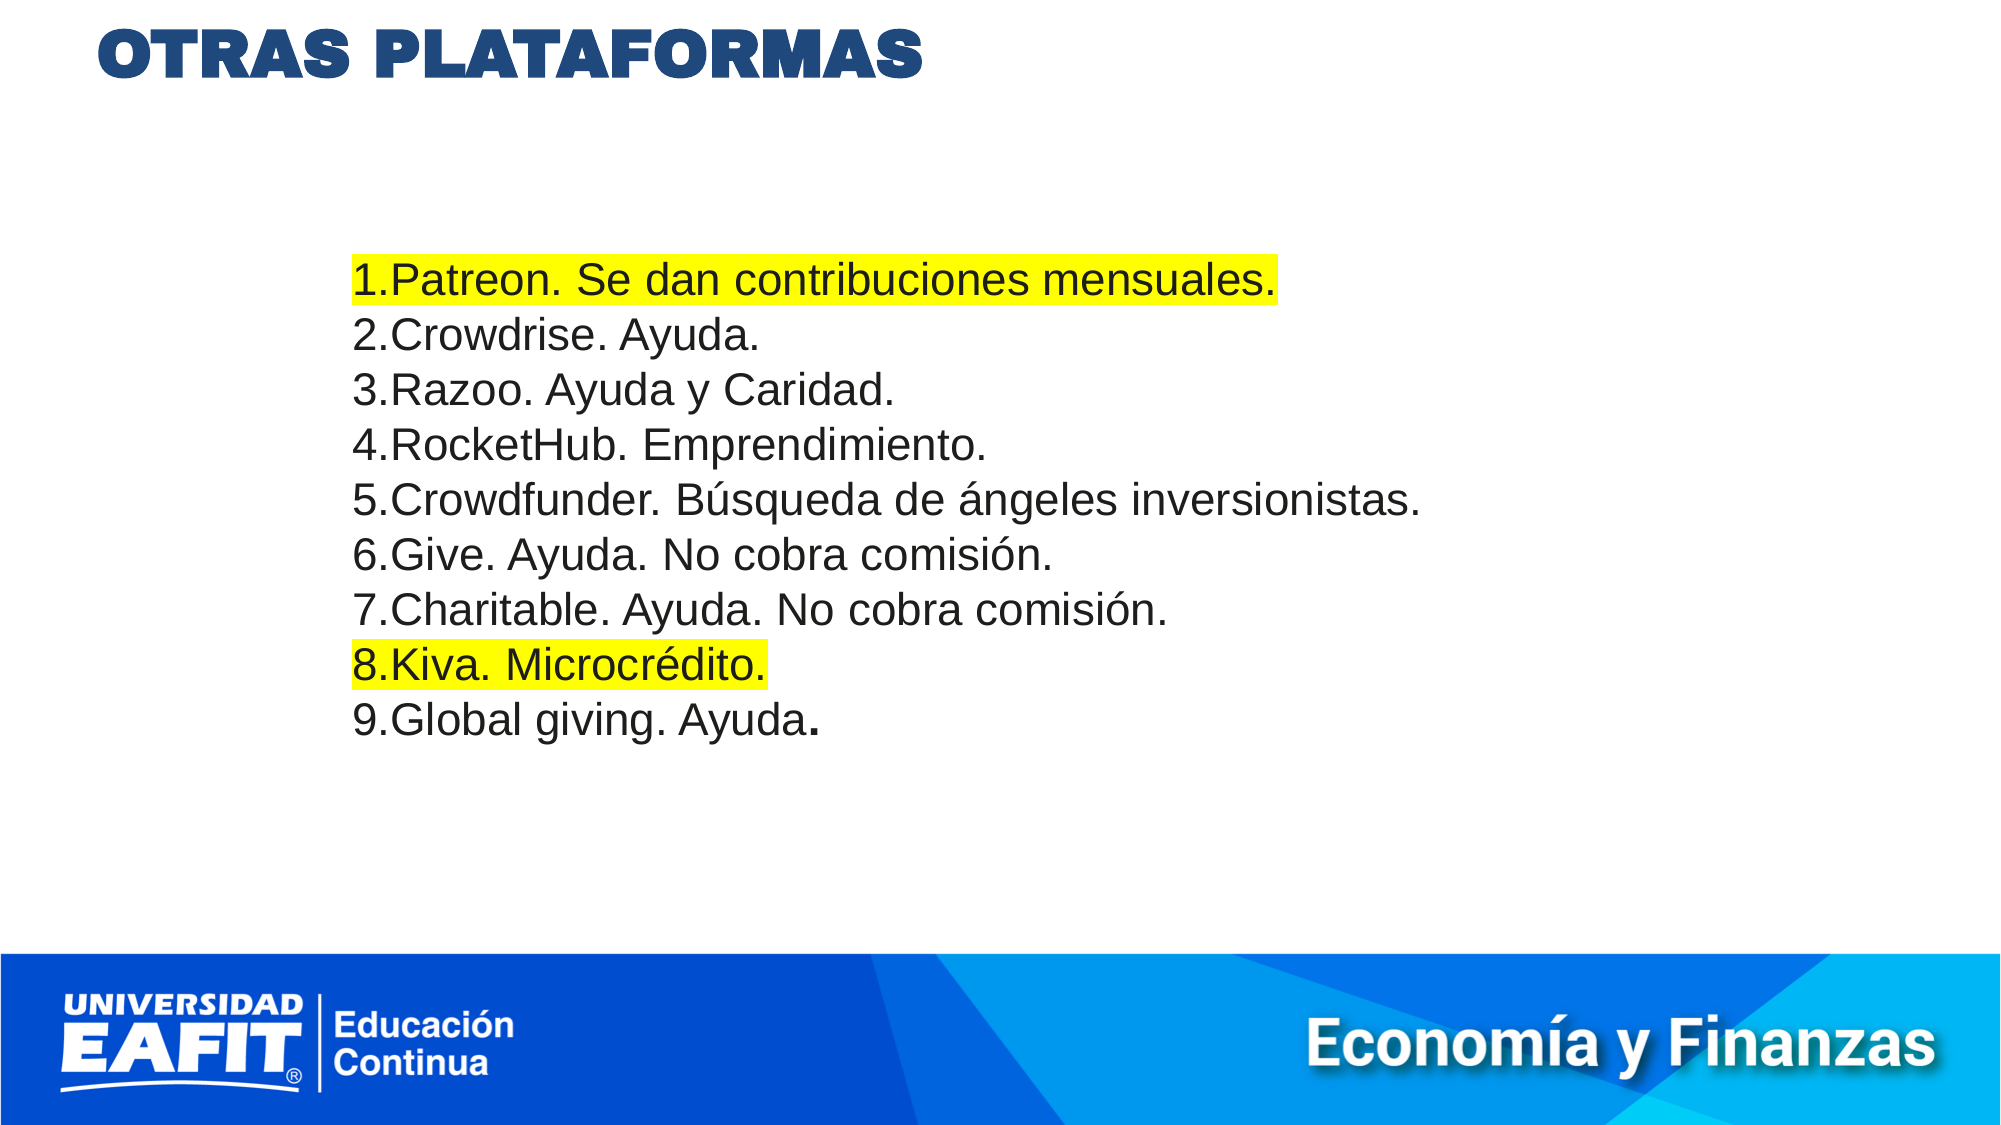

OTRAS PLATAFORMAS

Patreon. Se dan contribuciones mensuales.
Crowdrise. Ayuda.
Razoo. Ayuda y Caridad.
RocketHub. Emprendimiento.
Crowdfunder. Búsqueda de ángeles inversionistas.
Give. Ayuda. No cobra comisión.
Charitable. Ayuda. No cobra comisión.
Kiva. Microcrédito.
Global giving. Ayuda.